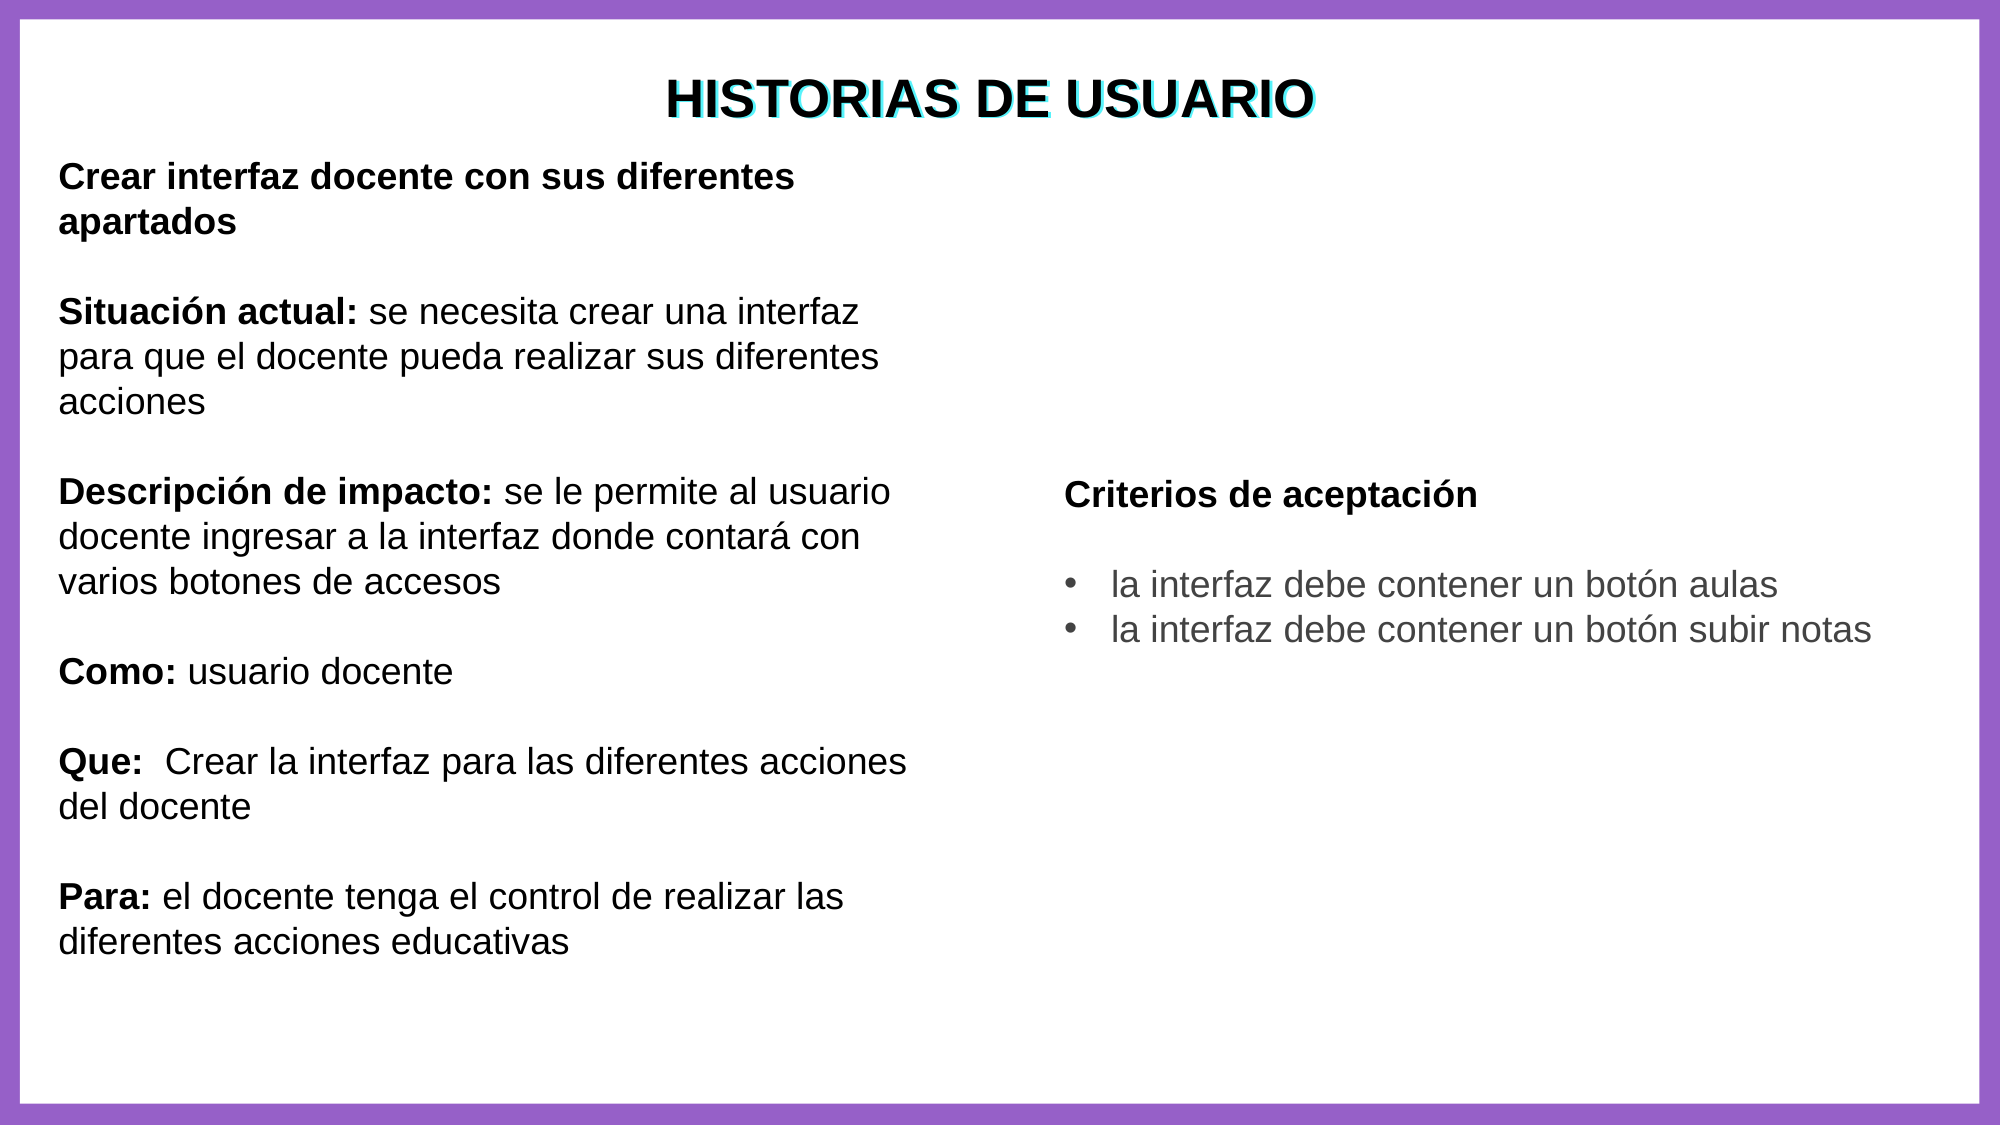

HISTORIAS DE USUARIO
HISTORIAS DE USUARIO
Crear interfaz docente con sus diferentes apartados

Situación actual: se necesita crear una interfaz para que el docente pueda realizar sus diferentes acciones

Descripción de impacto: se le permite al usuario docente ingresar a la interfaz donde contará con varios botones de accesos

Como: usuario docente

Que:  Crear la interfaz para las diferentes acciones del docente

Para: el docente tenga el control de realizar las diferentes acciones educativas
Criterios de aceptación

la interfaz debe contener un botón aulas
la interfaz debe contener un botón subir notas